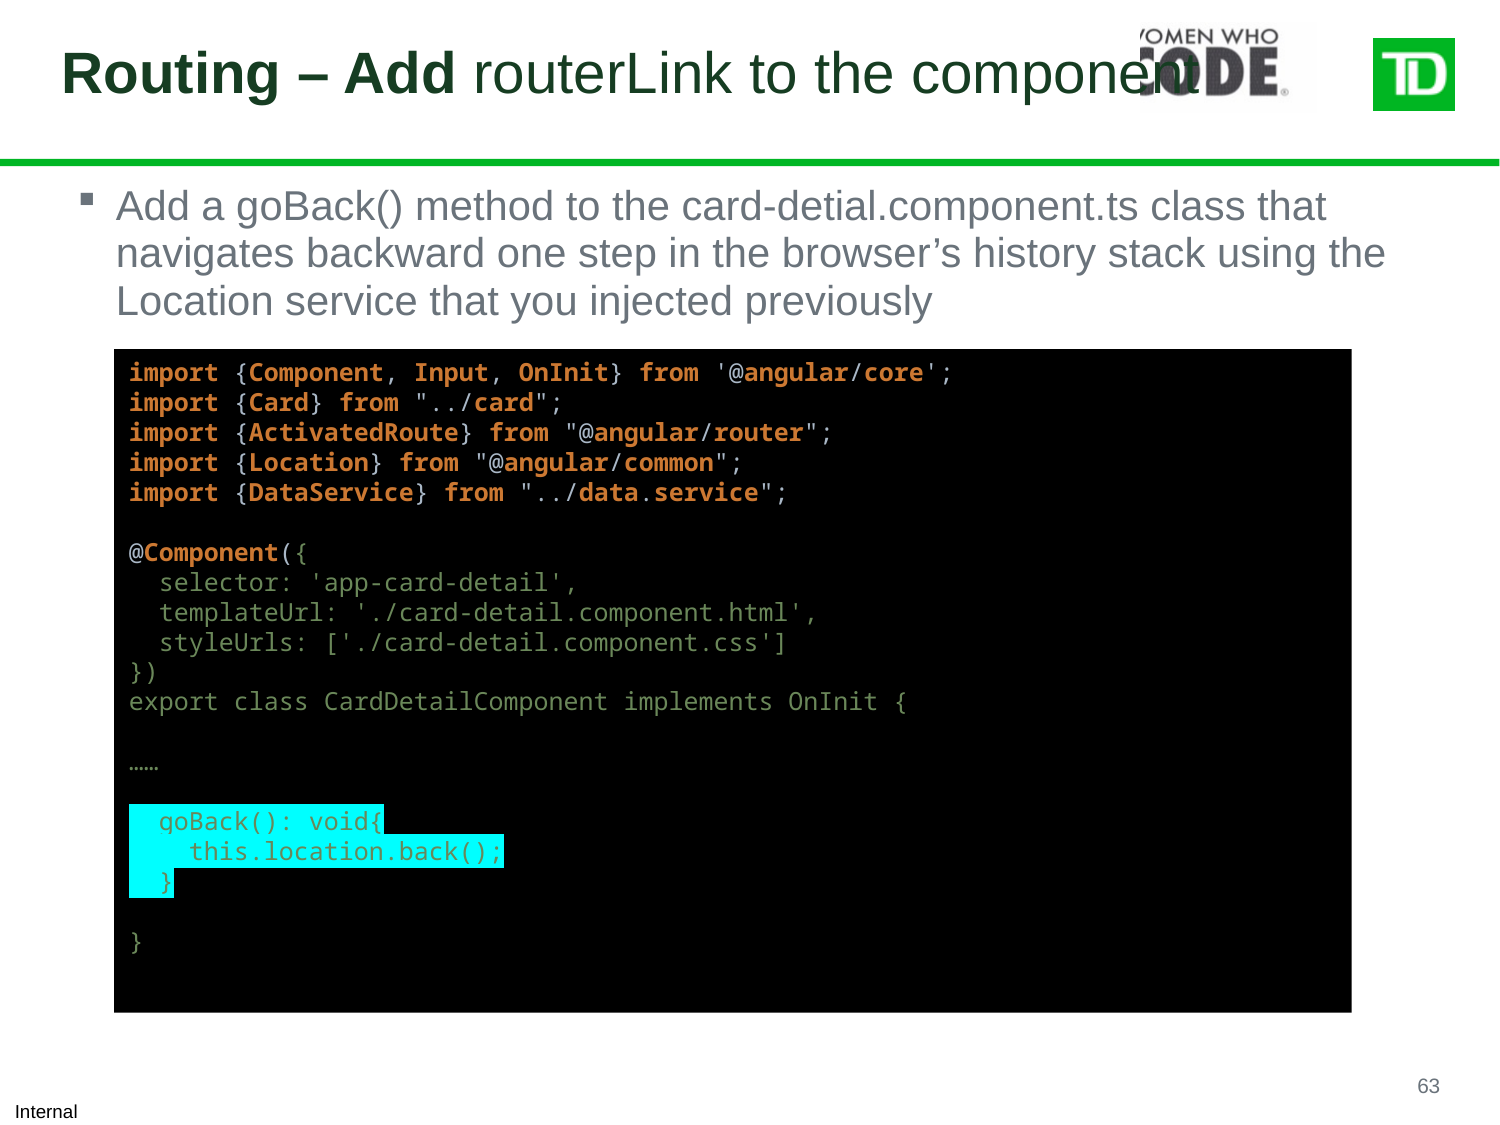

# Routing – Add routerLink to the component
Add a goBack() method to the card-detial.component.ts class that navigates backward one step in the browser’s history stack using the Location service that you injected previously
import {Component, Input, OnInit} from '@angular/core';
import {Card} from "../card";
import {ActivatedRoute} from "@angular/router";
import {Location} from "@angular/common";
import {DataService} from "../data.service";
@Component({
  selector: 'app-card-detail',
  templateUrl: './card-detail.component.html',
  styleUrls: ['./card-detail.component.css']
})
export class CardDetailComponent implements OnInit {
……
  goBack(): void{
    this.location.back();
  }
}

63